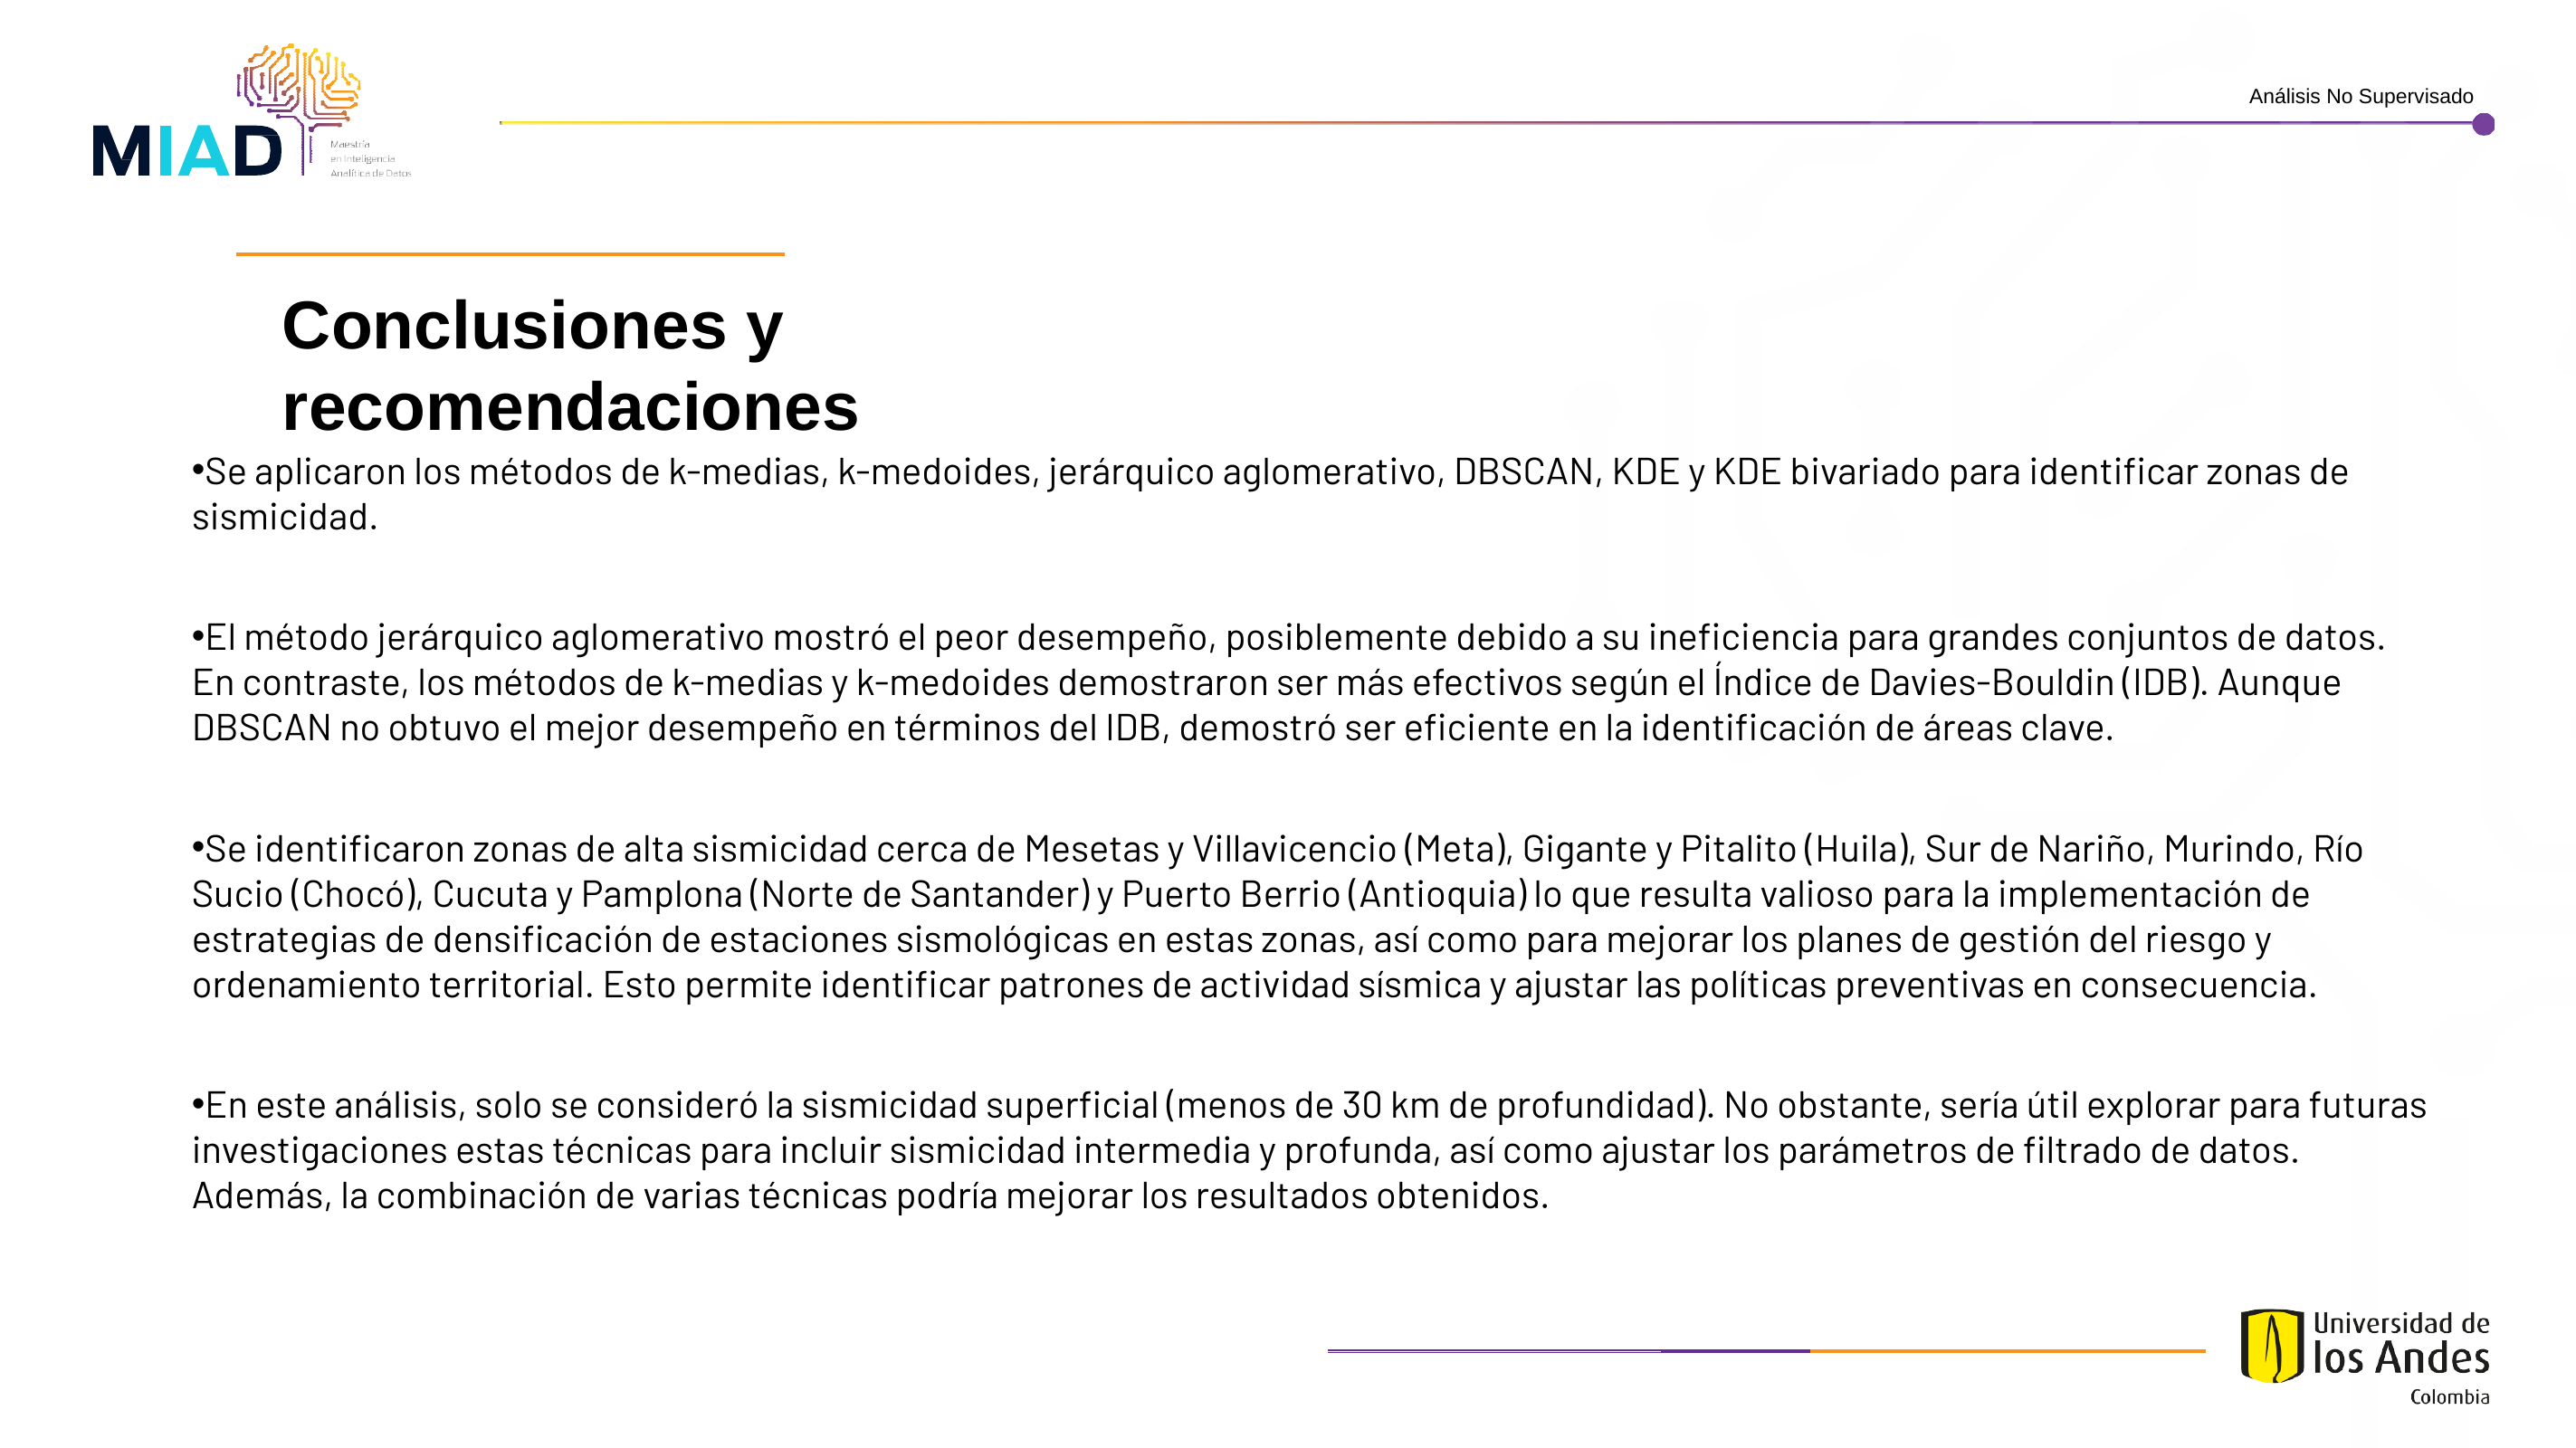

Análisis No Supervisado

Conclusiones y recomendaciones

Se aplicaron los métodos de k-medias, k-medoides, jerárquico aglomerativo, DBSCAN, KDE y KDE bivariado para identificar zonas de sismicidad.
El método jerárquico aglomerativo mostró el peor desempeño, posiblemente debido a su ineficiencia para grandes conjuntos de datos. En contraste, los métodos de k-medias y k-medoides demostraron ser más efectivos según el Índice de Davies-Bouldin (IDB). Aunque DBSCAN no obtuvo el mejor desempeño en términos del IDB, demostró ser eficiente en la identificación de áreas clave.
Se identificaron zonas de alta sismicidad cerca de Mesetas y Villavicencio (Meta), Gigante y Pitalito (Huila), Sur de Nariño, Murindo, Río Sucio (Chocó), Cucuta y Pamplona (Norte de Santander) y Puerto Berrio (Antioquia) lo que resulta valioso para la implementación de estrategias de densificación de estaciones sismológicas en estas zonas, así como para mejorar los planes de gestión del riesgo y ordenamiento territorial. Esto permite identificar patrones de actividad sísmica y ajustar las políticas preventivas en consecuencia.
En este análisis, solo se consideró la sismicidad superficial (menos de 30 km de profundidad). No obstante, sería útil explorar para futuras investigaciones estas técnicas para incluir sismicidad intermedia y profunda, así como ajustar los parámetros de filtrado de datos. Además, la combinación de varias técnicas podría mejorar los resultados obtenidos.